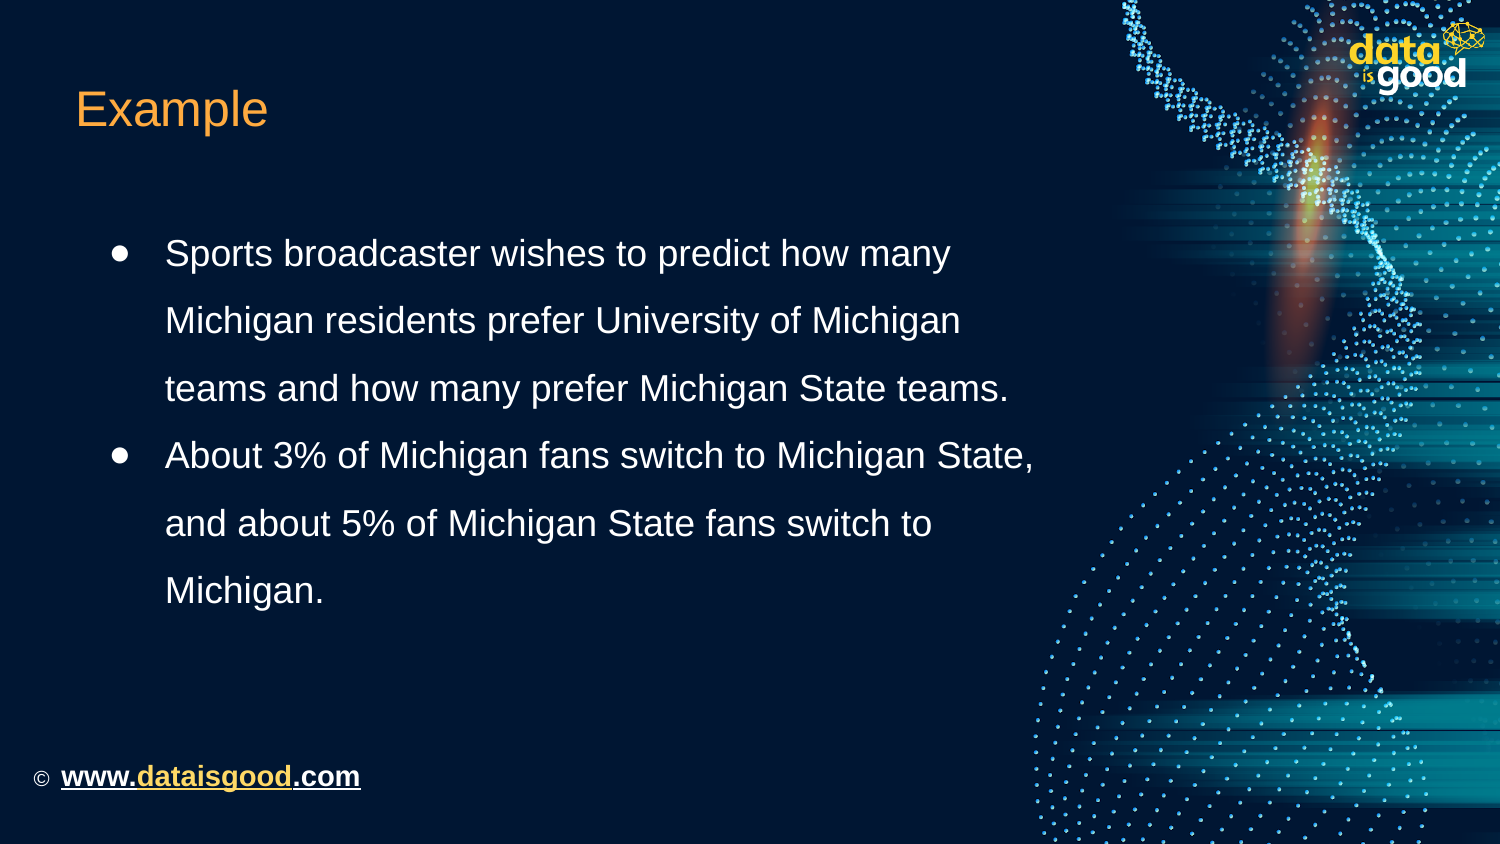

# Example
Sports broadcaster wishes to predict how many Michigan residents prefer University of Michigan teams and how many prefer Michigan State teams.
About 3% of Michigan fans switch to Michigan State, and about 5% of Michigan State fans switch to Michigan.